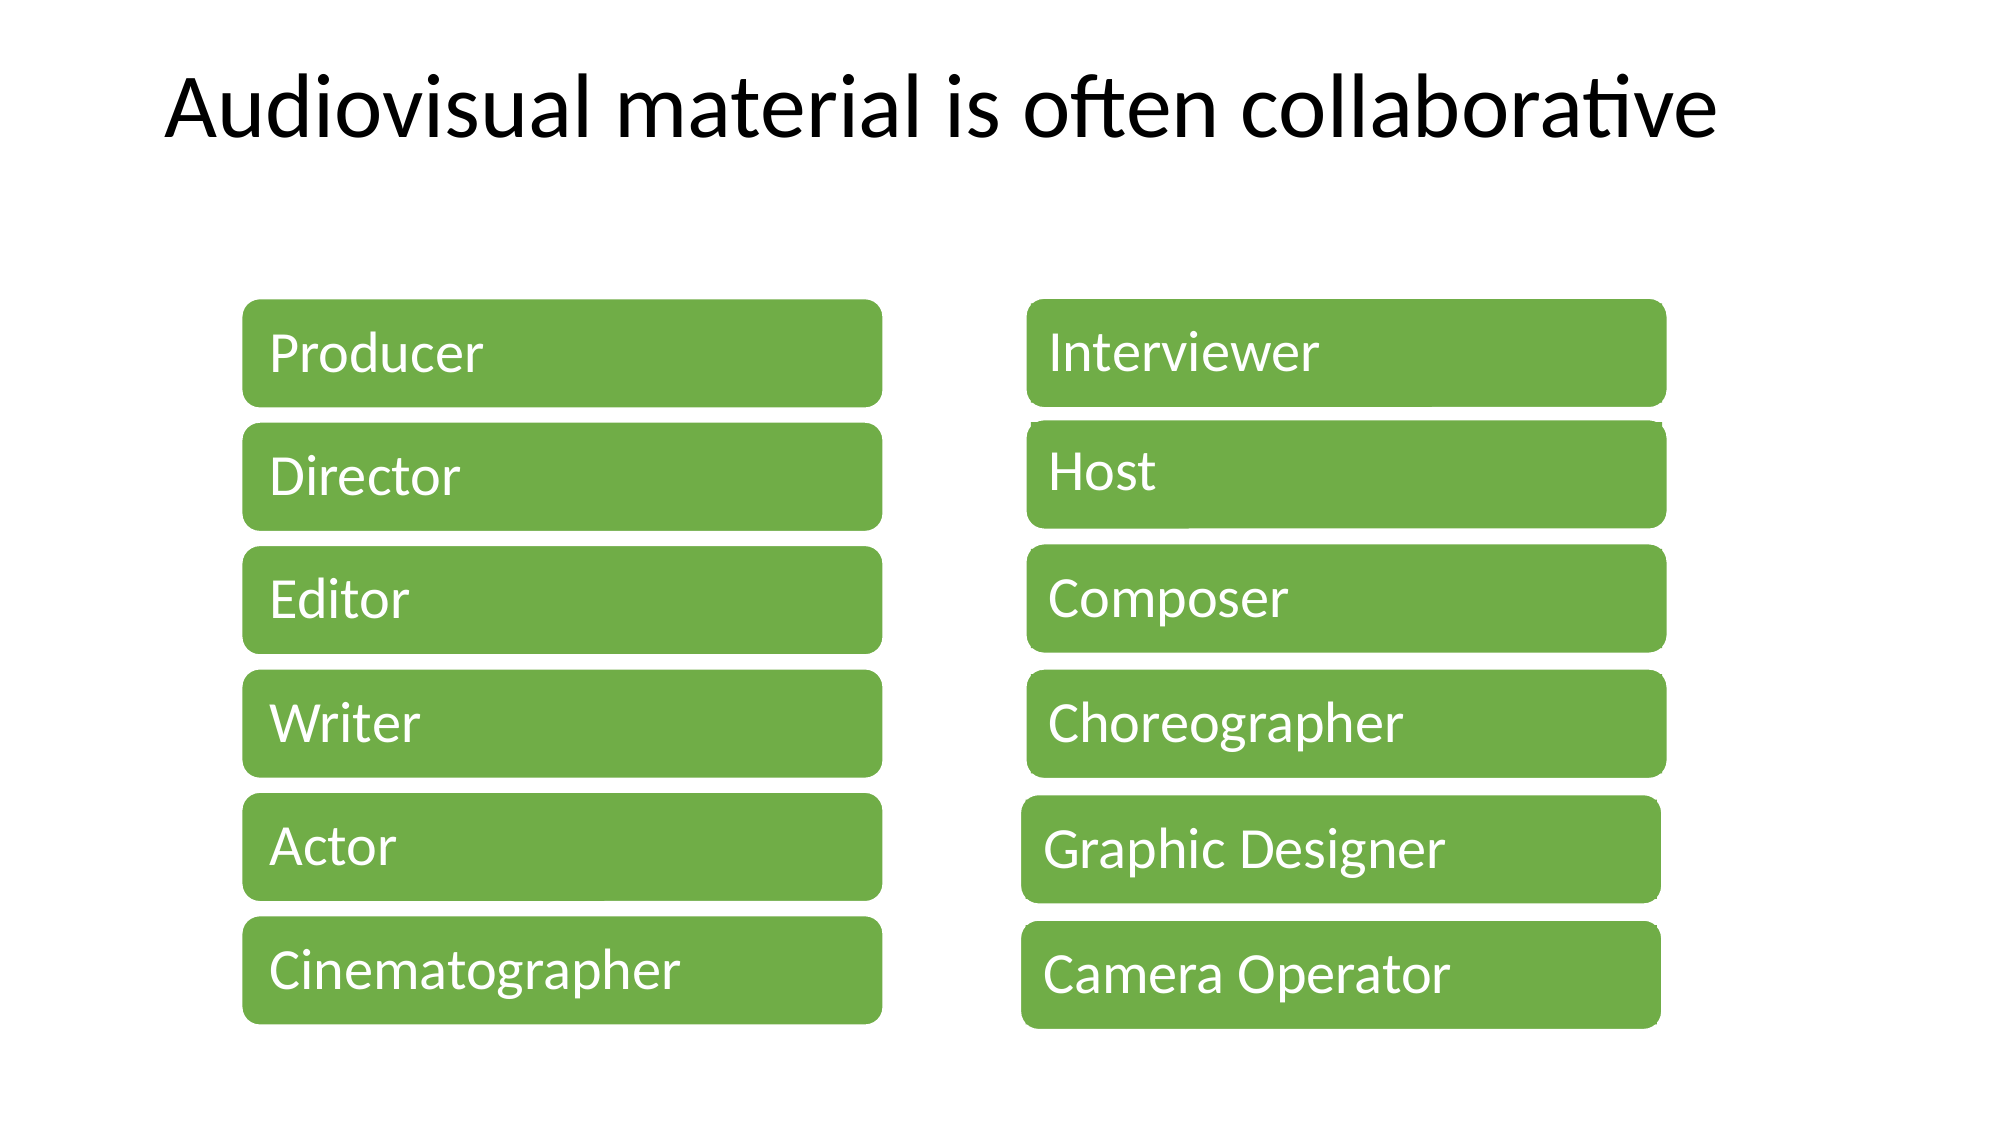

Audiovisual material is often collaborative
Producer
Director
Editor
Writer
Actor
Cinematographer

Interviewer

Host

Composer

Choreographer

Graphic Designer

Camera Operator